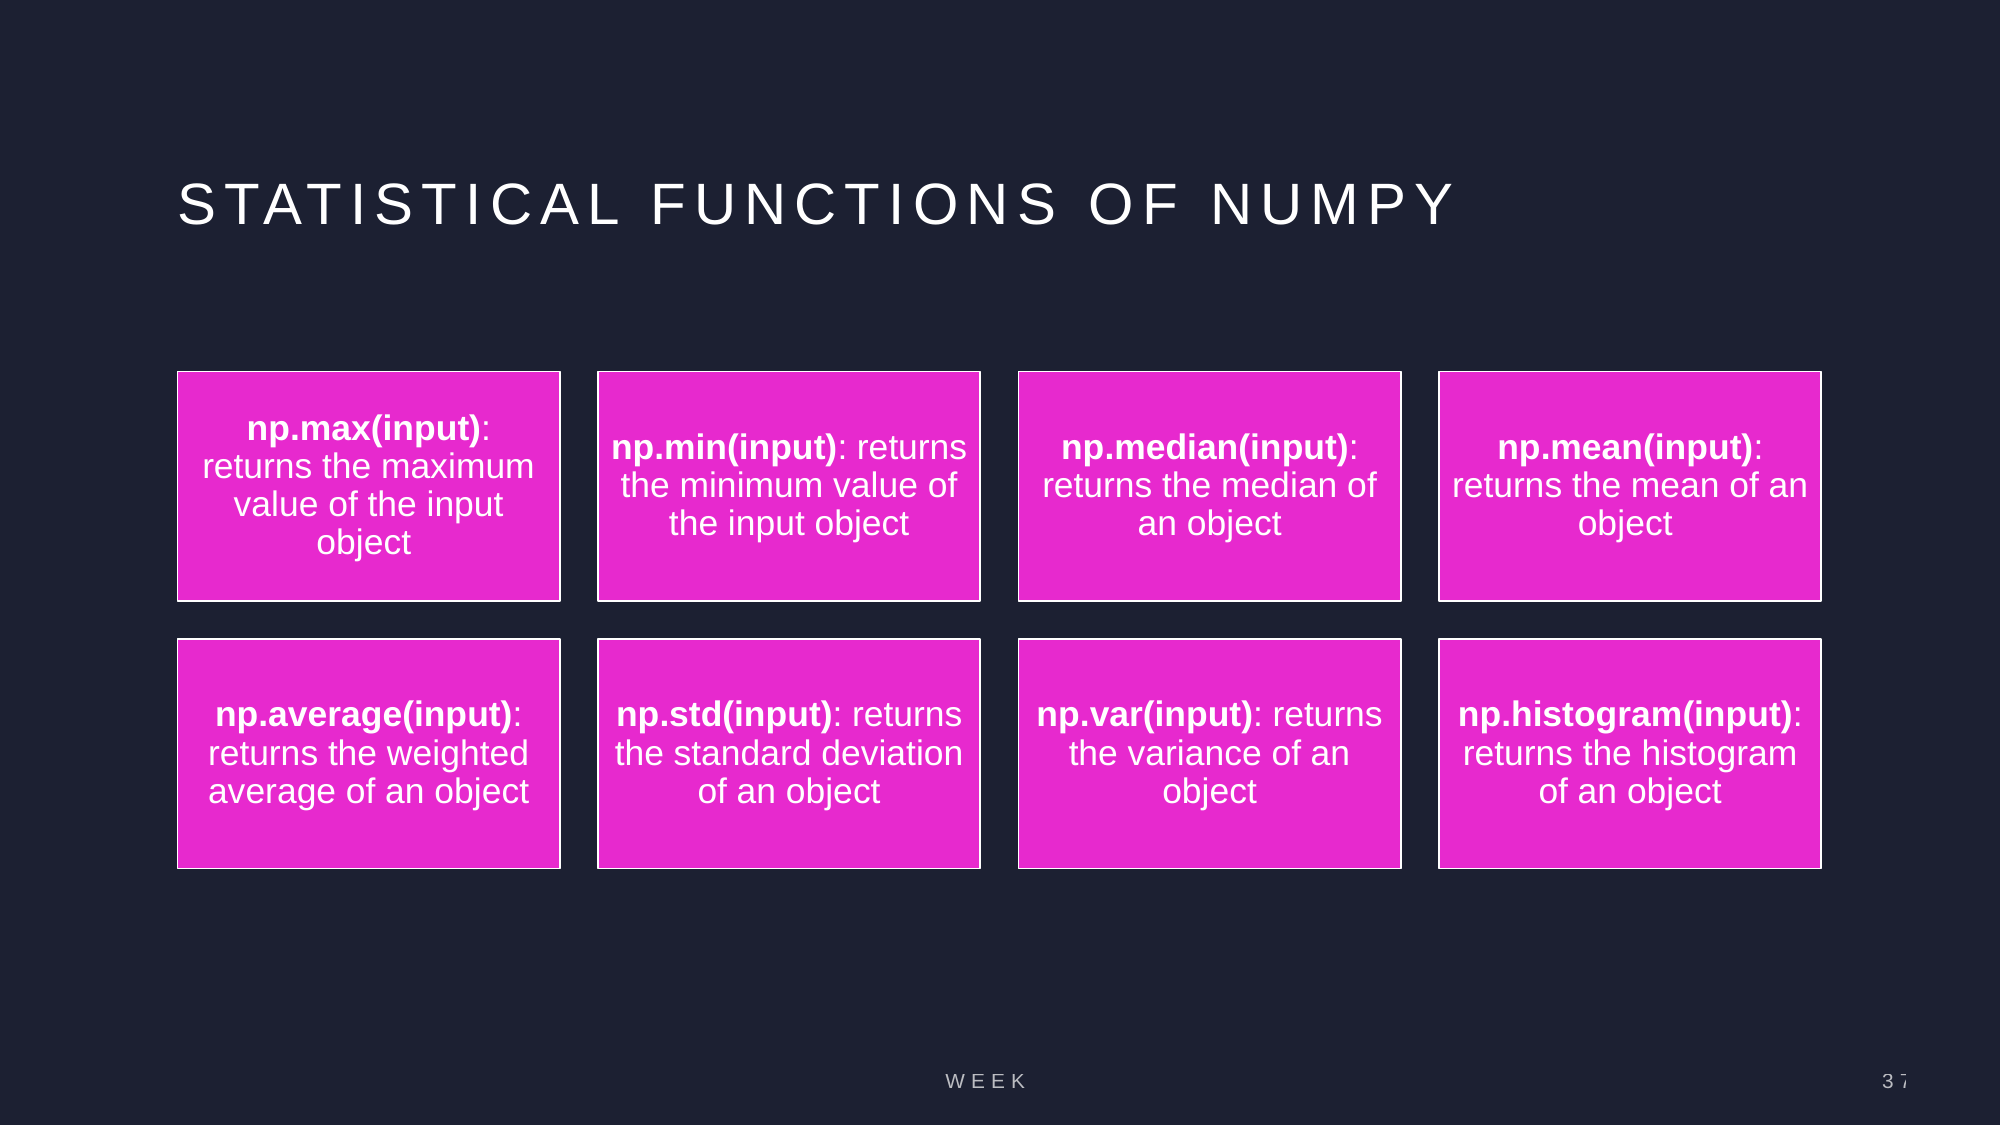

# Statistical functions of numpy
np.max(input): returns the maximum value of the input object
np.min(input): returns the minimum value of the input object
np.median(input): returns the median of an object
np.mean(input): returns the mean of an object
np.average(input): returns the weighted average of an object
np.std(input): returns the standard deviation of an object
np.var(input): returns the variance of an object
np.histogram(input): returns the histogram of an object
Week 1
37